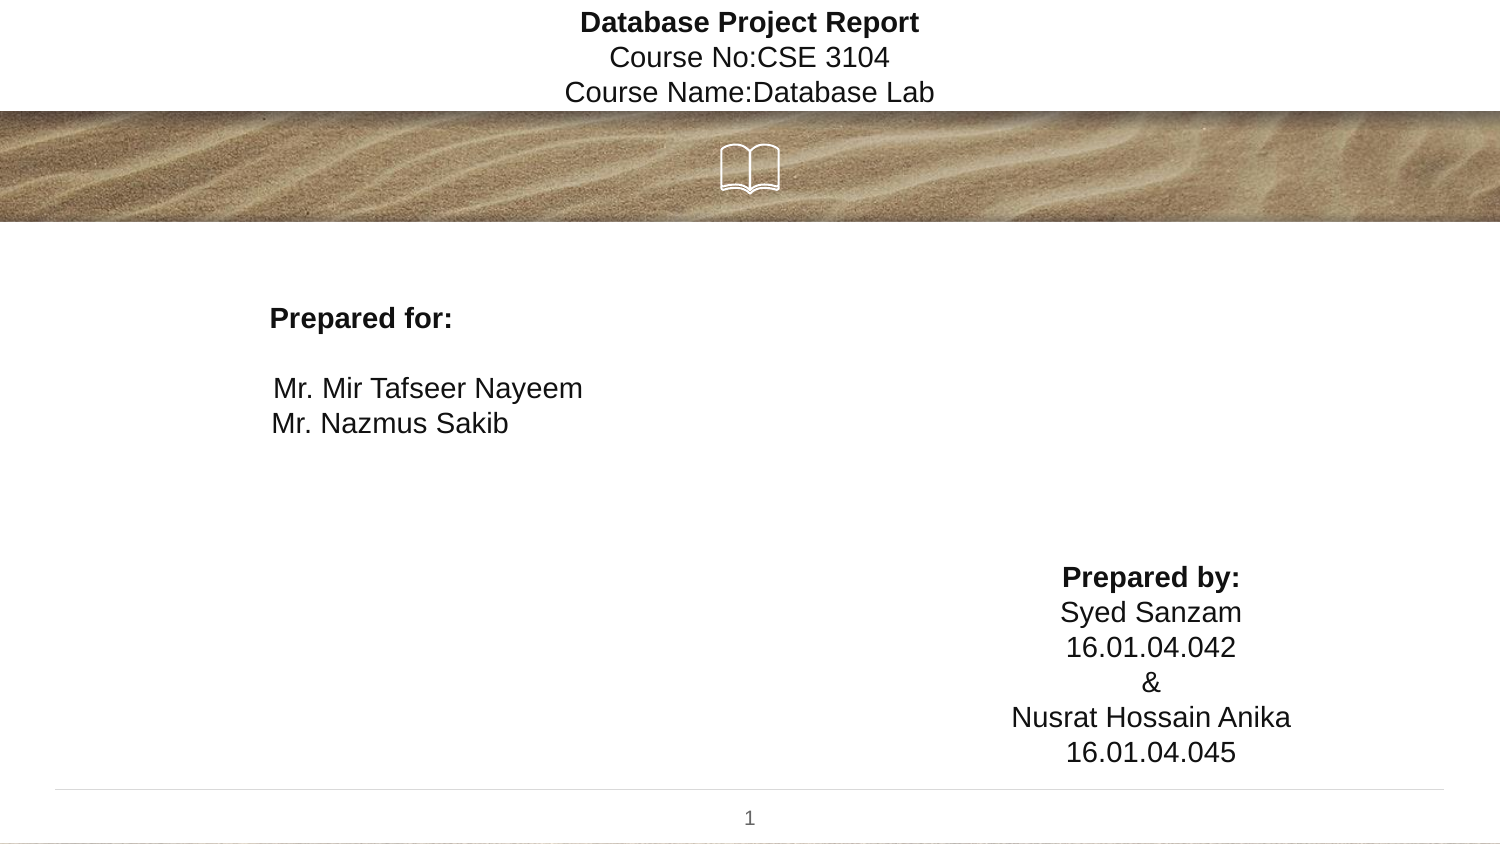

# Database Project Report Course No:CSE 3104 Course Name:Database Lab

     Prepared for:

	   Mr. Mir Tafseer Nayeem
            Mr. Nazmus Sakib

Prepared by:
Syed Sanzam
16.01.04.042
&
Nusrat Hossain Anika
16.01.04.045
1